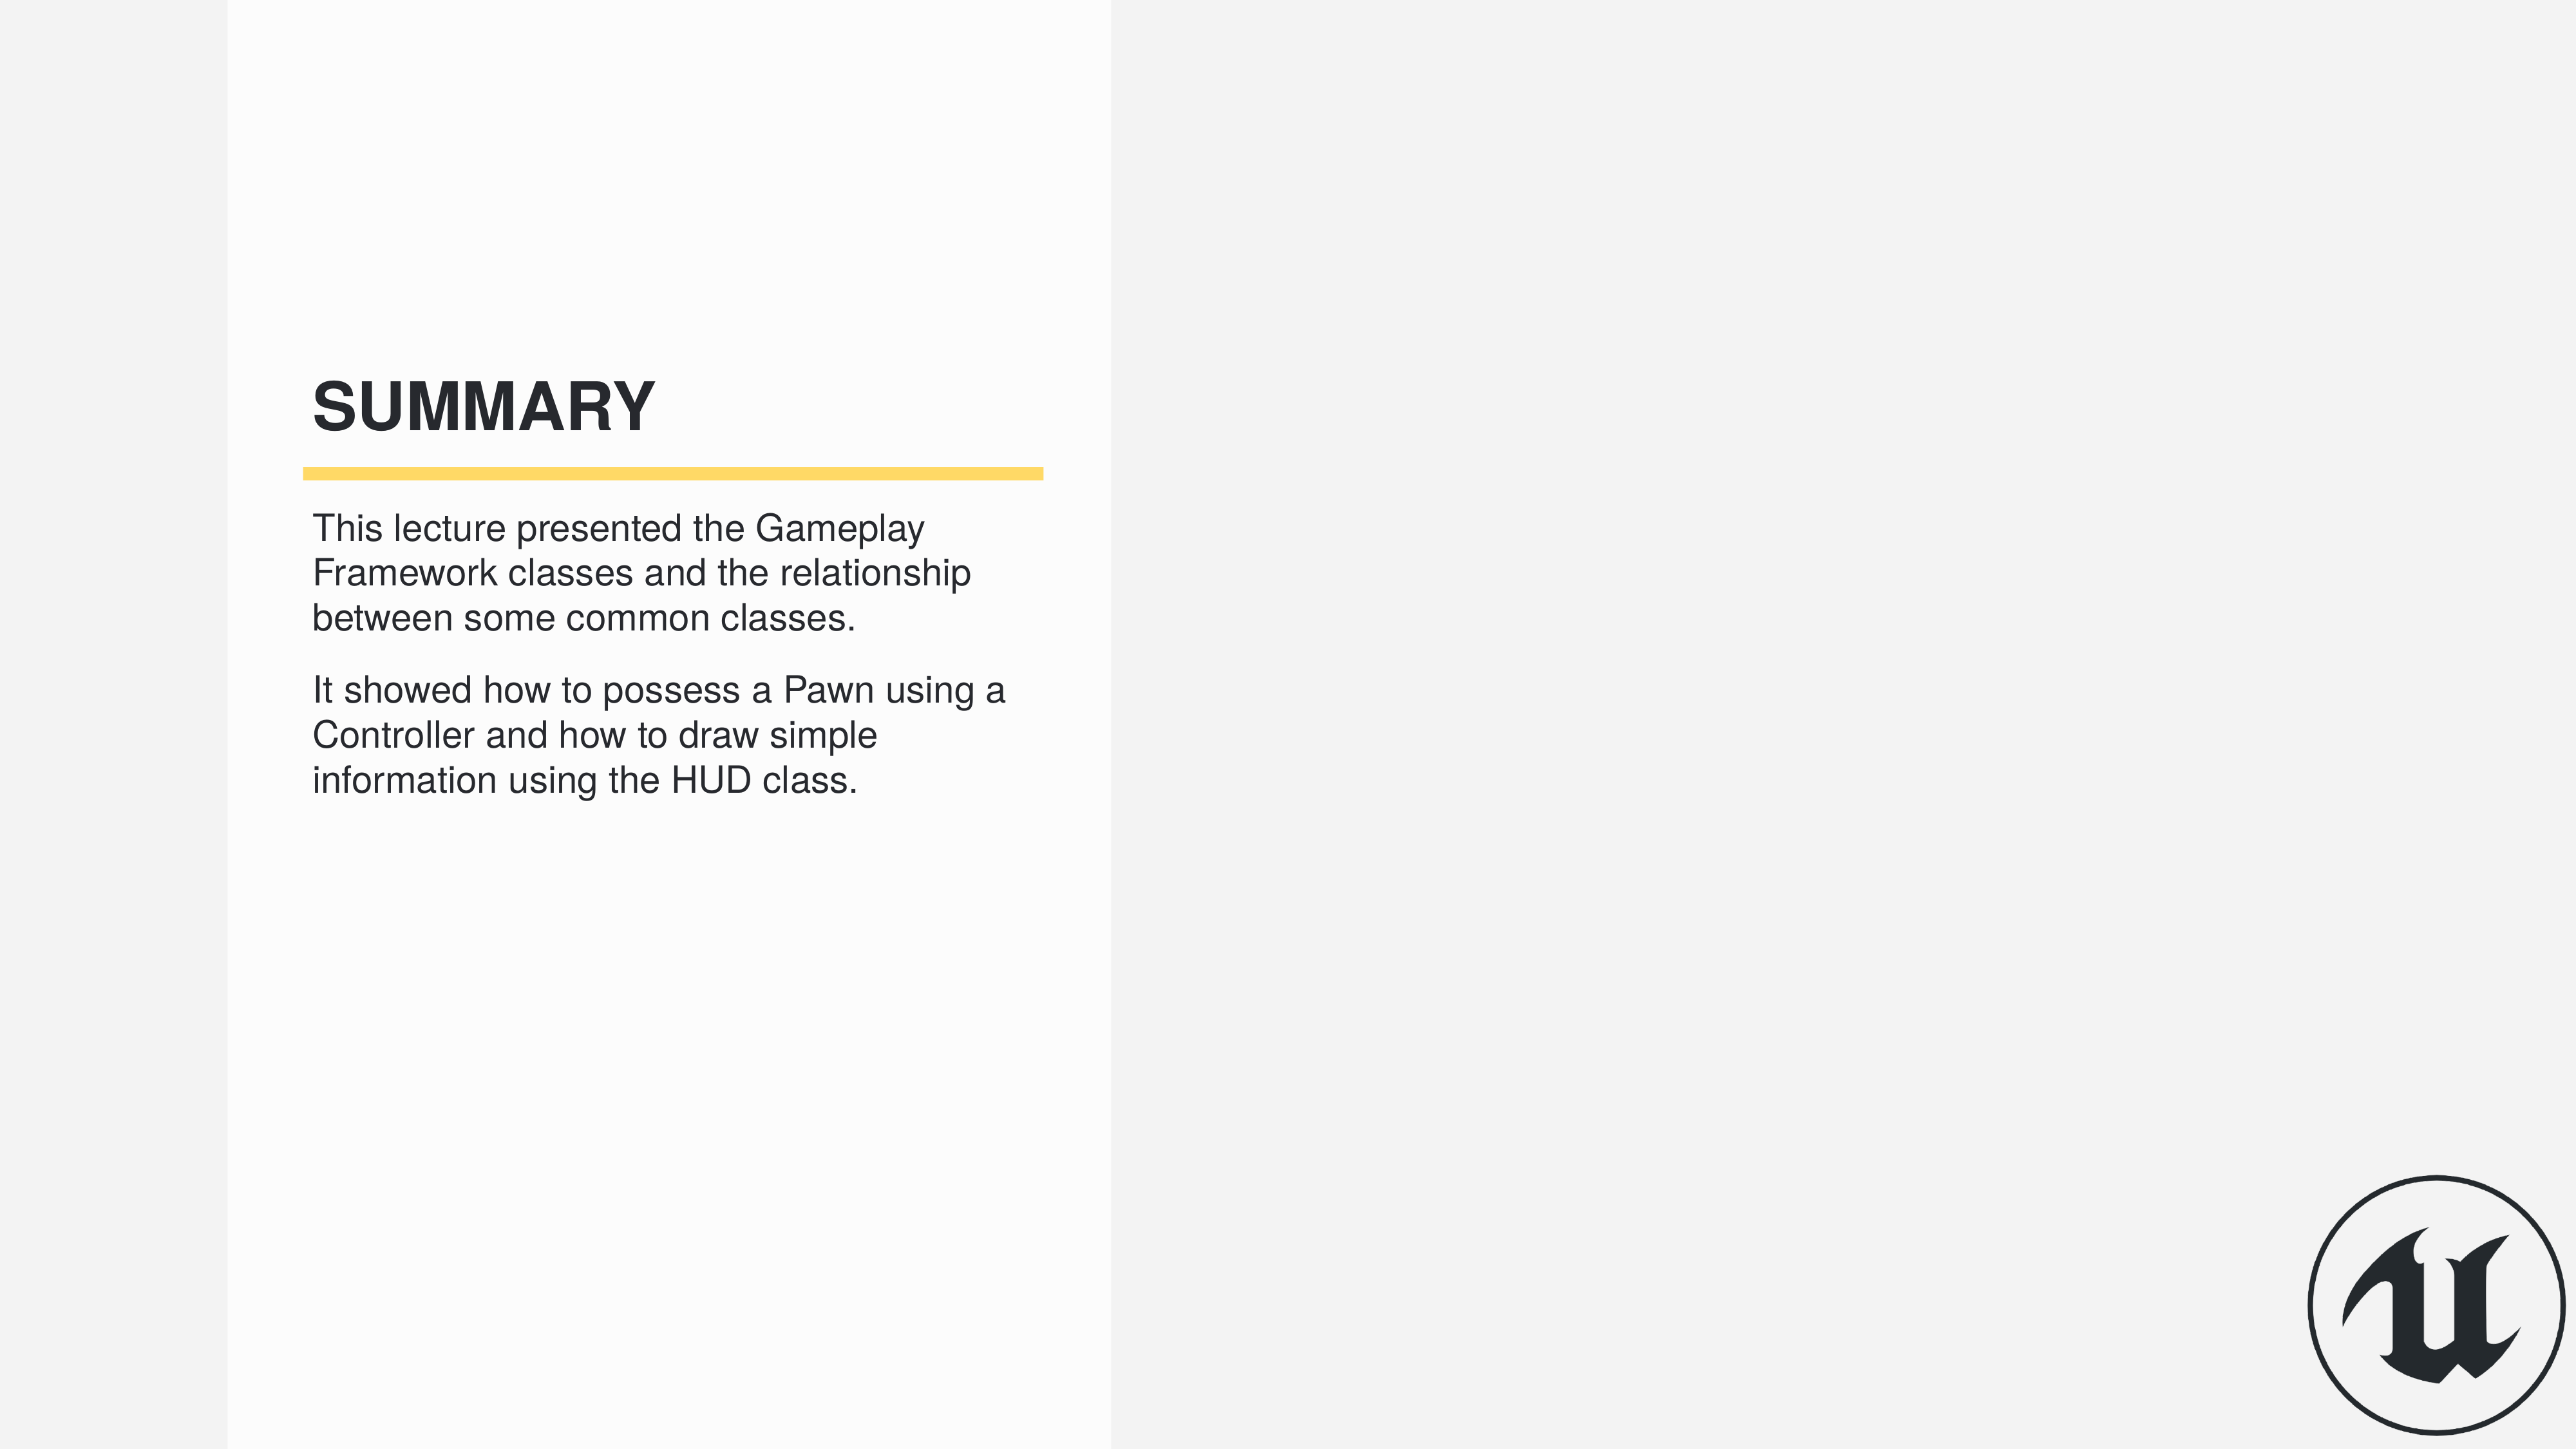

SUMMARY
This lecture presented the Gameplay Framework classes and the relationship between some common classes.
It showed how to possess a Pawn using a Controller and how to draw simple information using the HUD class.